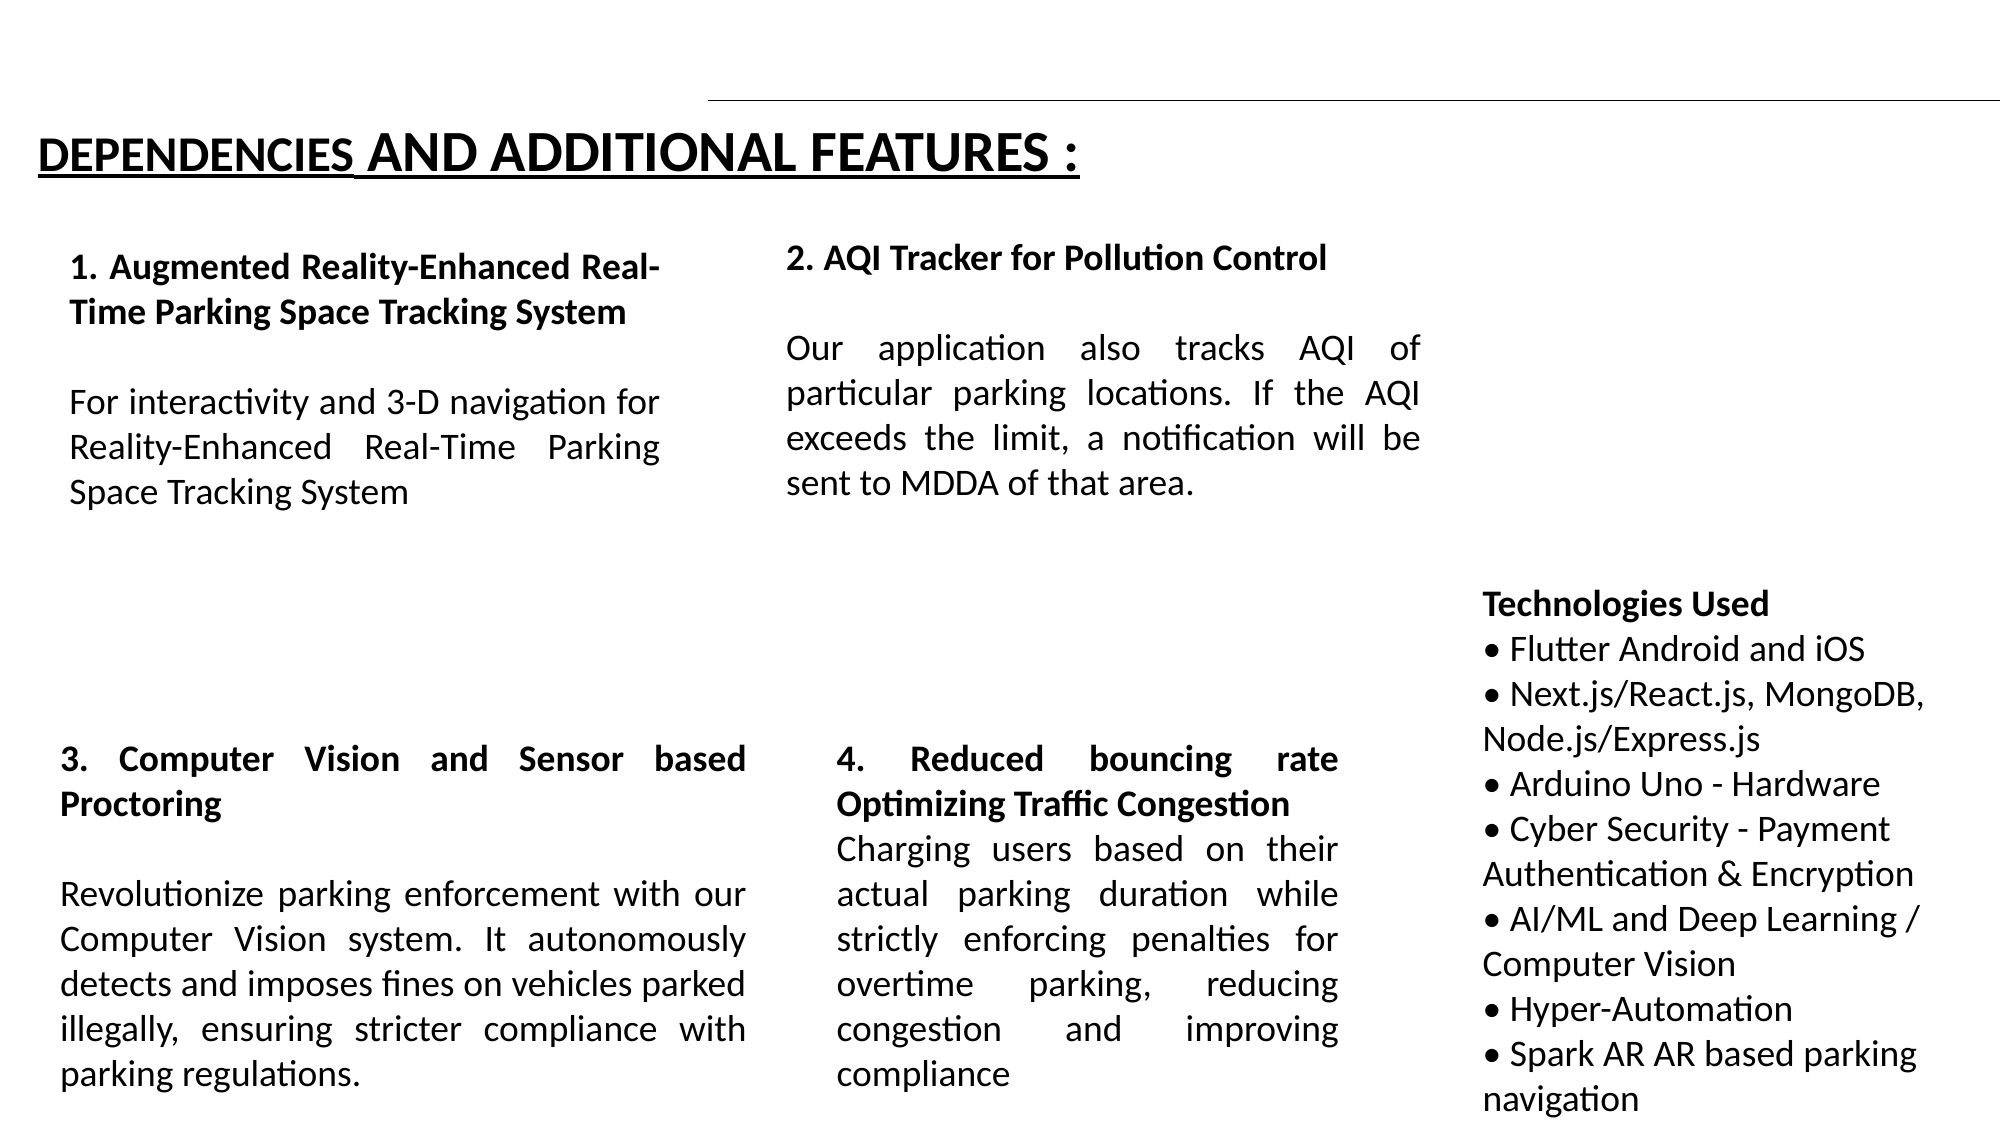

DEPENDENCIES AND ADDITIONAL FEATURES :
2. AQI Tracker for Pollution Control

Our application also tracks AQI of particular parking locations. If the AQI exceeds the limit, a notification will be sent to MDDA of that area.
1. Augmented Reality-Enhanced Real- Time Parking Space Tracking System

For interactivity and 3-D navigation for Reality-Enhanced Real-Time Parking Space Tracking System
Technologies Used
• Flutter Android and iOS
• Next.js/React.js, MongoDB, Node.js/Express.js
• Arduino Uno - Hardware
• Cyber Security - Payment
Authentication & Encryption
• AI/ML and Deep Learning / Computer Vision
• Hyper-Automation
• Spark AR AR based parking navigation
3. Computer Vision and Sensor based Proctoring

Revolutionize parking enforcement with our Computer Vision system. It autonomously detects and imposes fines on vehicles parked illegally, ensuring stricter compliance with parking regulations.
4. Reduced bouncing rate Optimizing Traffic Congestion
Charging users based on their actual parking duration while strictly enforcing penalties for overtime parking, reducing congestion and improving compliance